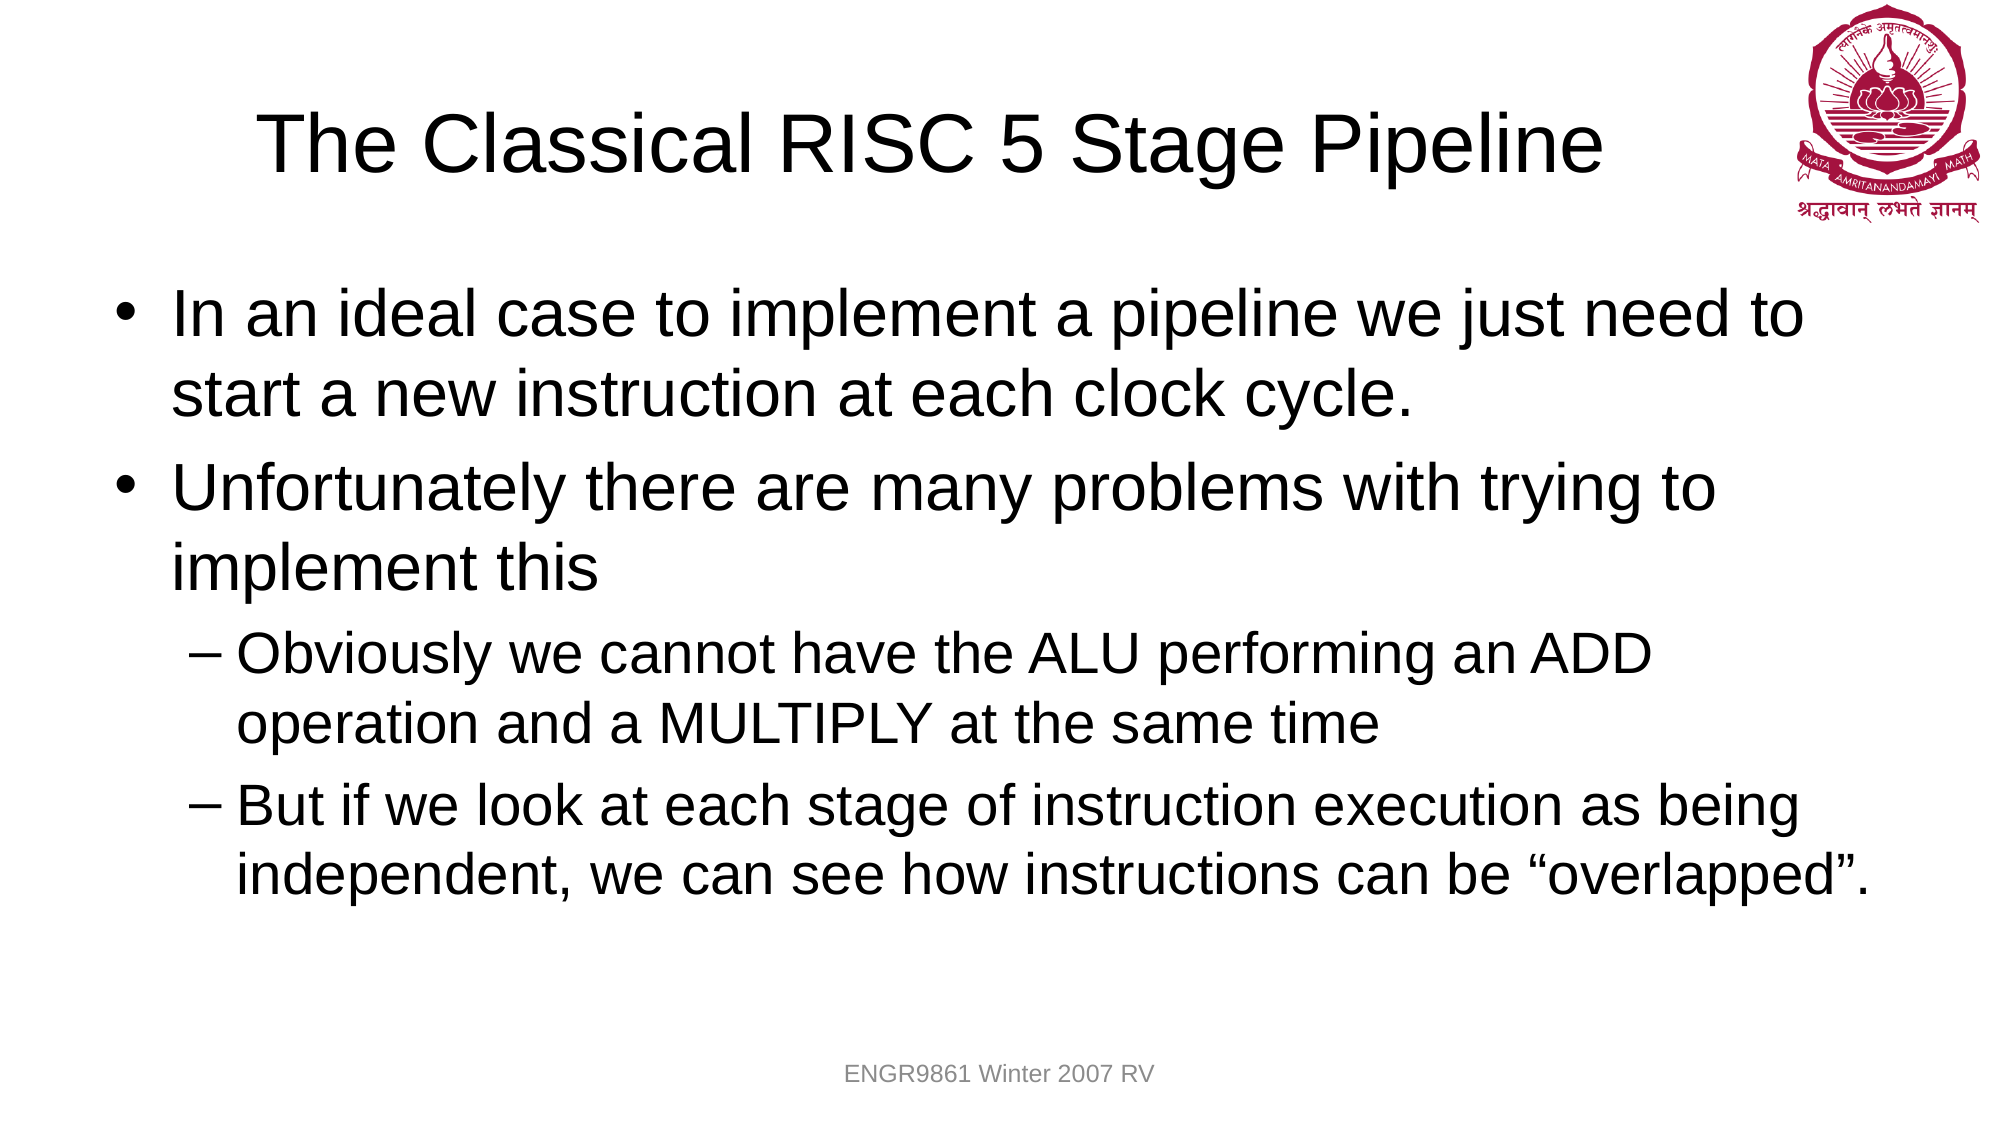

# The Classical RISC 5 Stage Pipeline
In an ideal case to implement a pipeline we just need to start a new instruction at each clock cycle.
Unfortunately there are many problems with trying to implement this
Obviously we cannot have the ALU performing an ADD operation and a MULTIPLY at the same time
But if we look at each stage of instruction execution as being independent, we can see how instructions can be “overlapped”.
ENGR9861 Winter 2007 RV